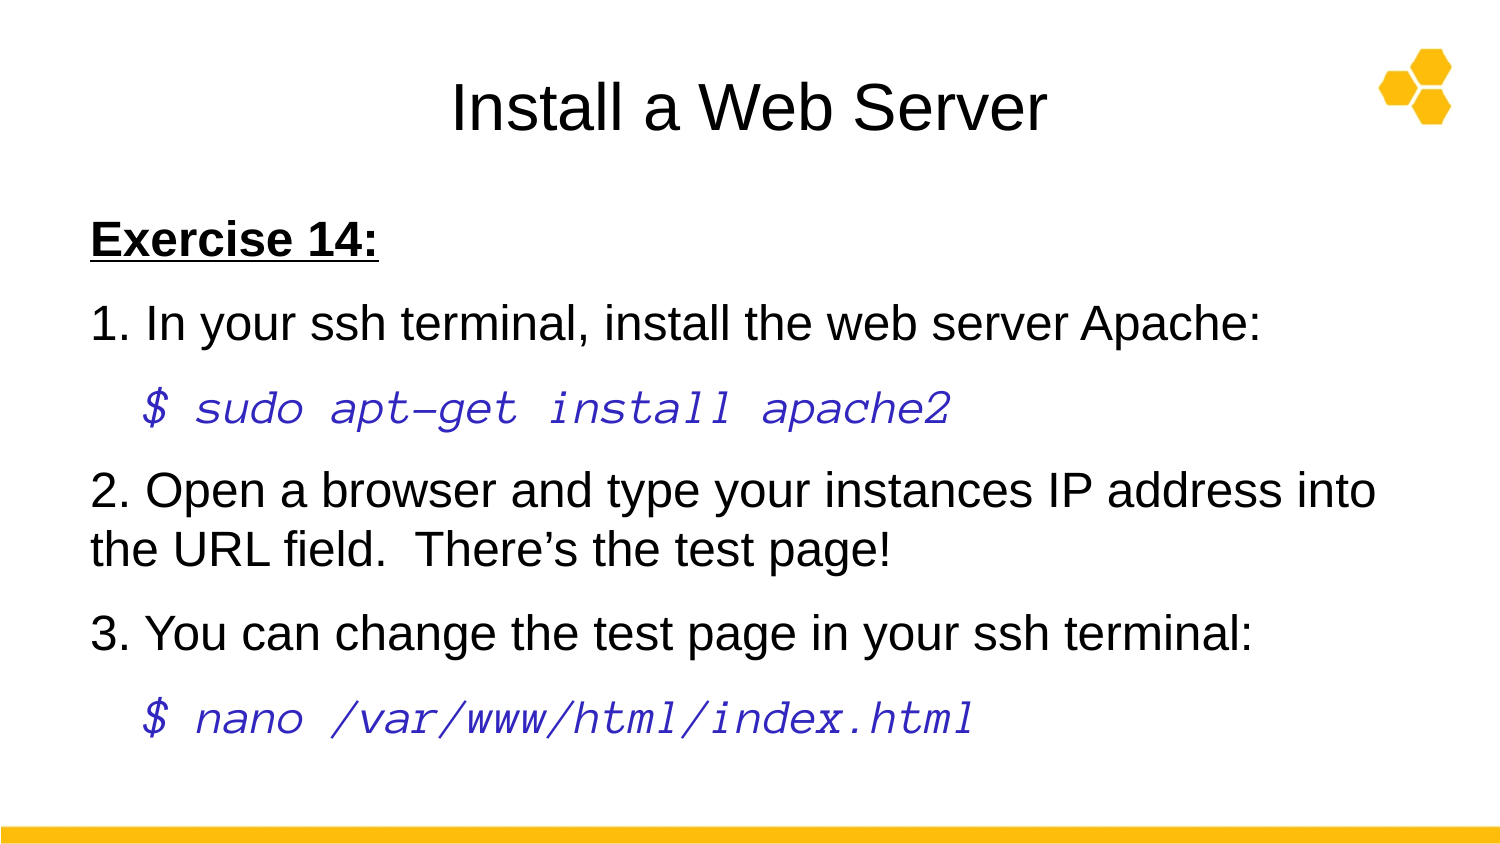

# Install a Web Server
Exercise 14:
1. In your ssh terminal, install the web server Apache:
  $ sudo apt-get install apache2
2. Open a browser and type your instances IP address into the URL field.  There’s the test page!
3. You can change the test page in your ssh terminal:
  $ nano /var/www/html/index.html